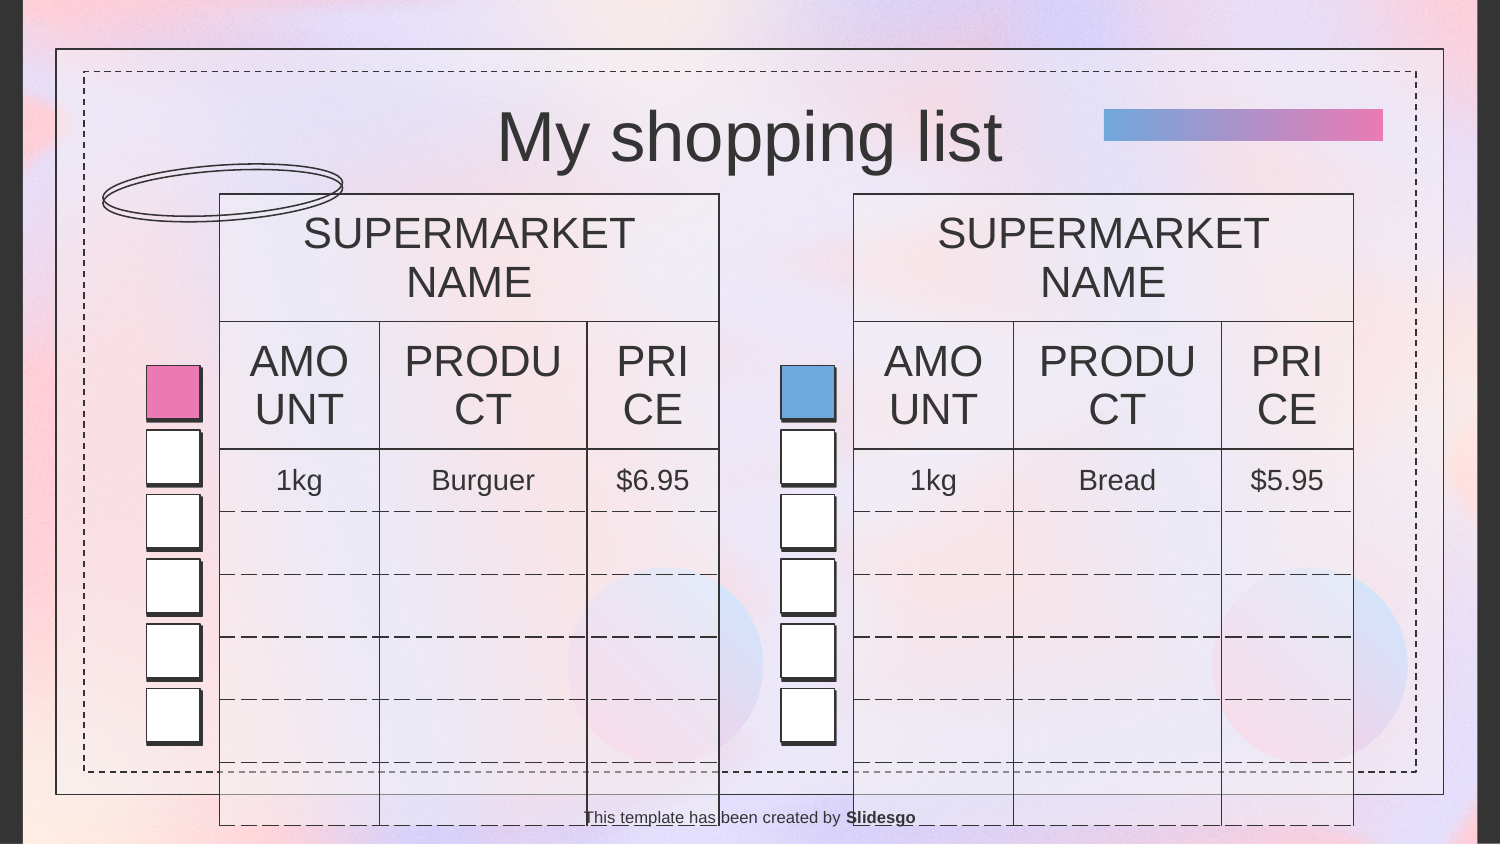

# My shopping list

| SUPERMARKET NAME |  |  |
| --- | --- | --- |
| AMOUNT | PRODUCT | PRICE |
| 1kg | Burguer | $6.95 |
|  |  |  |
|  |  |  |
|  |  |  |
|  |  |  |
|  |  |  |
| SUPERMARKET NAME |  |  |
| --- | --- | --- |
| AMOUNT | PRODUCT | PRICE |
| 1kg | Bread | $5.95 |
|  |  |  |
|  |  |  |
|  |  |  |
|  |  |  |
|  |  |  |

This template has been created by Slidesgo